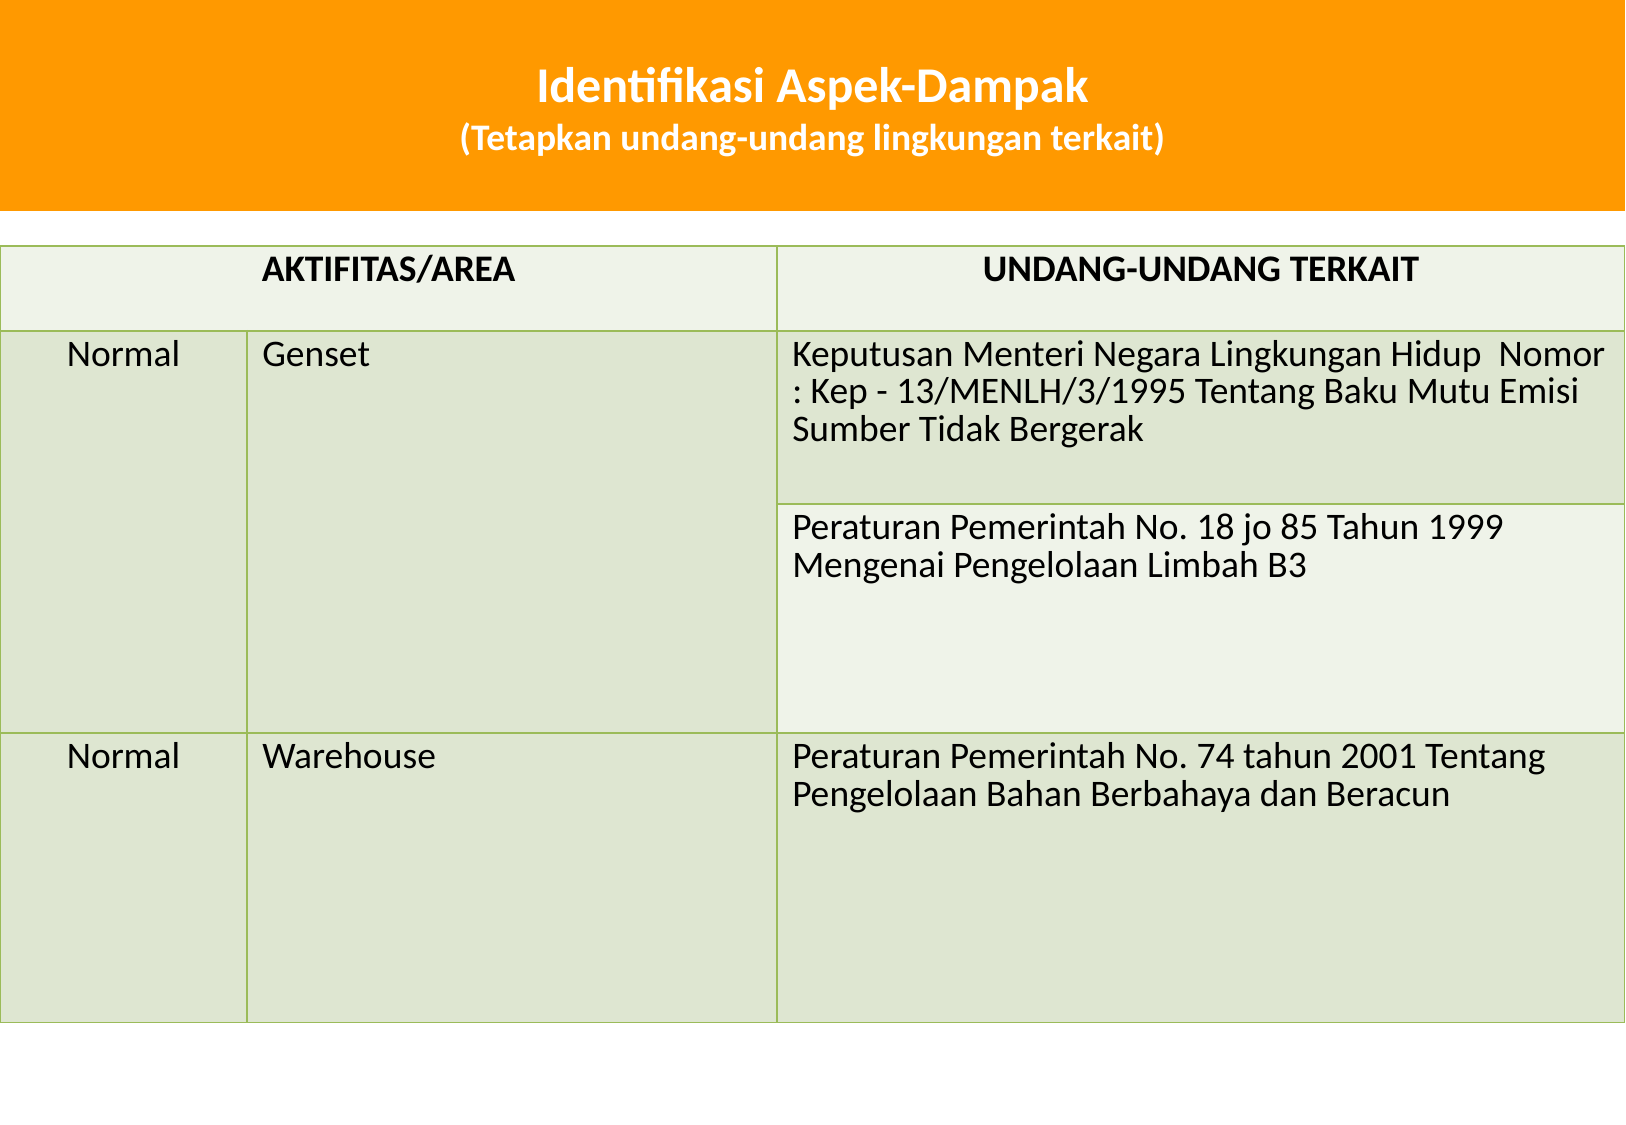

Identifikasi Aspek-Dampak
(Tetapkan undang-undang lingkungan terkait)
| AKTIFITAS/AREA |  | UNDANG-UNDANG TERKAIT |
| --- | --- | --- |
| Normal | Genset | Keputusan Menteri Negara Lingkungan Hidup Nomor : Kep - 13/MENLH/3/1995 Tentang Baku Mutu Emisi Sumber Tidak Bergerak |
|  |  | Peraturan Pemerintah No. 18 jo 85 Tahun 1999 Mengenai Pengelolaan Limbah B3 |
| Normal | Warehouse | Peraturan Pemerintah No. 74 tahun 2001 Tentang Pengelolaan Bahan Berbahaya dan Beracun |
Identifikasi Aspek dampak 2/Rev 0 © Copyright, Sentral Sistem, April 2019